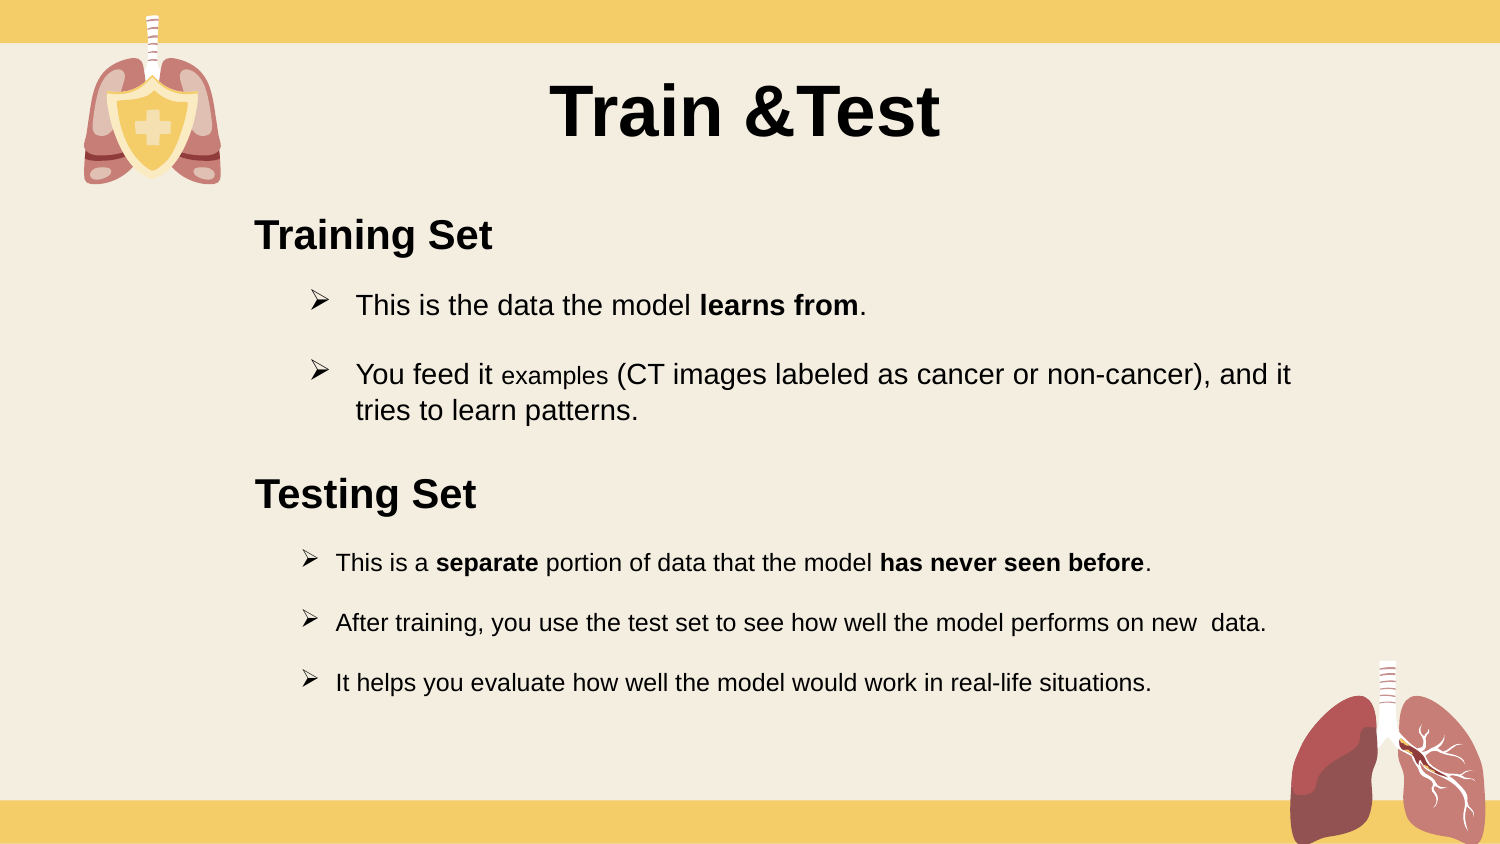

# Train &Test
Training Set
This is the data the model learns from.

You feed it examples (CT images labeled as cancer or non-cancer), and it tries to learn patterns.

Testing Set
 This is a separate portion of data that the model has never seen before.

 After training, you use the test set to see how well the model performs on new  data.

 It helps you evaluate how well the model would work in real-life situations.